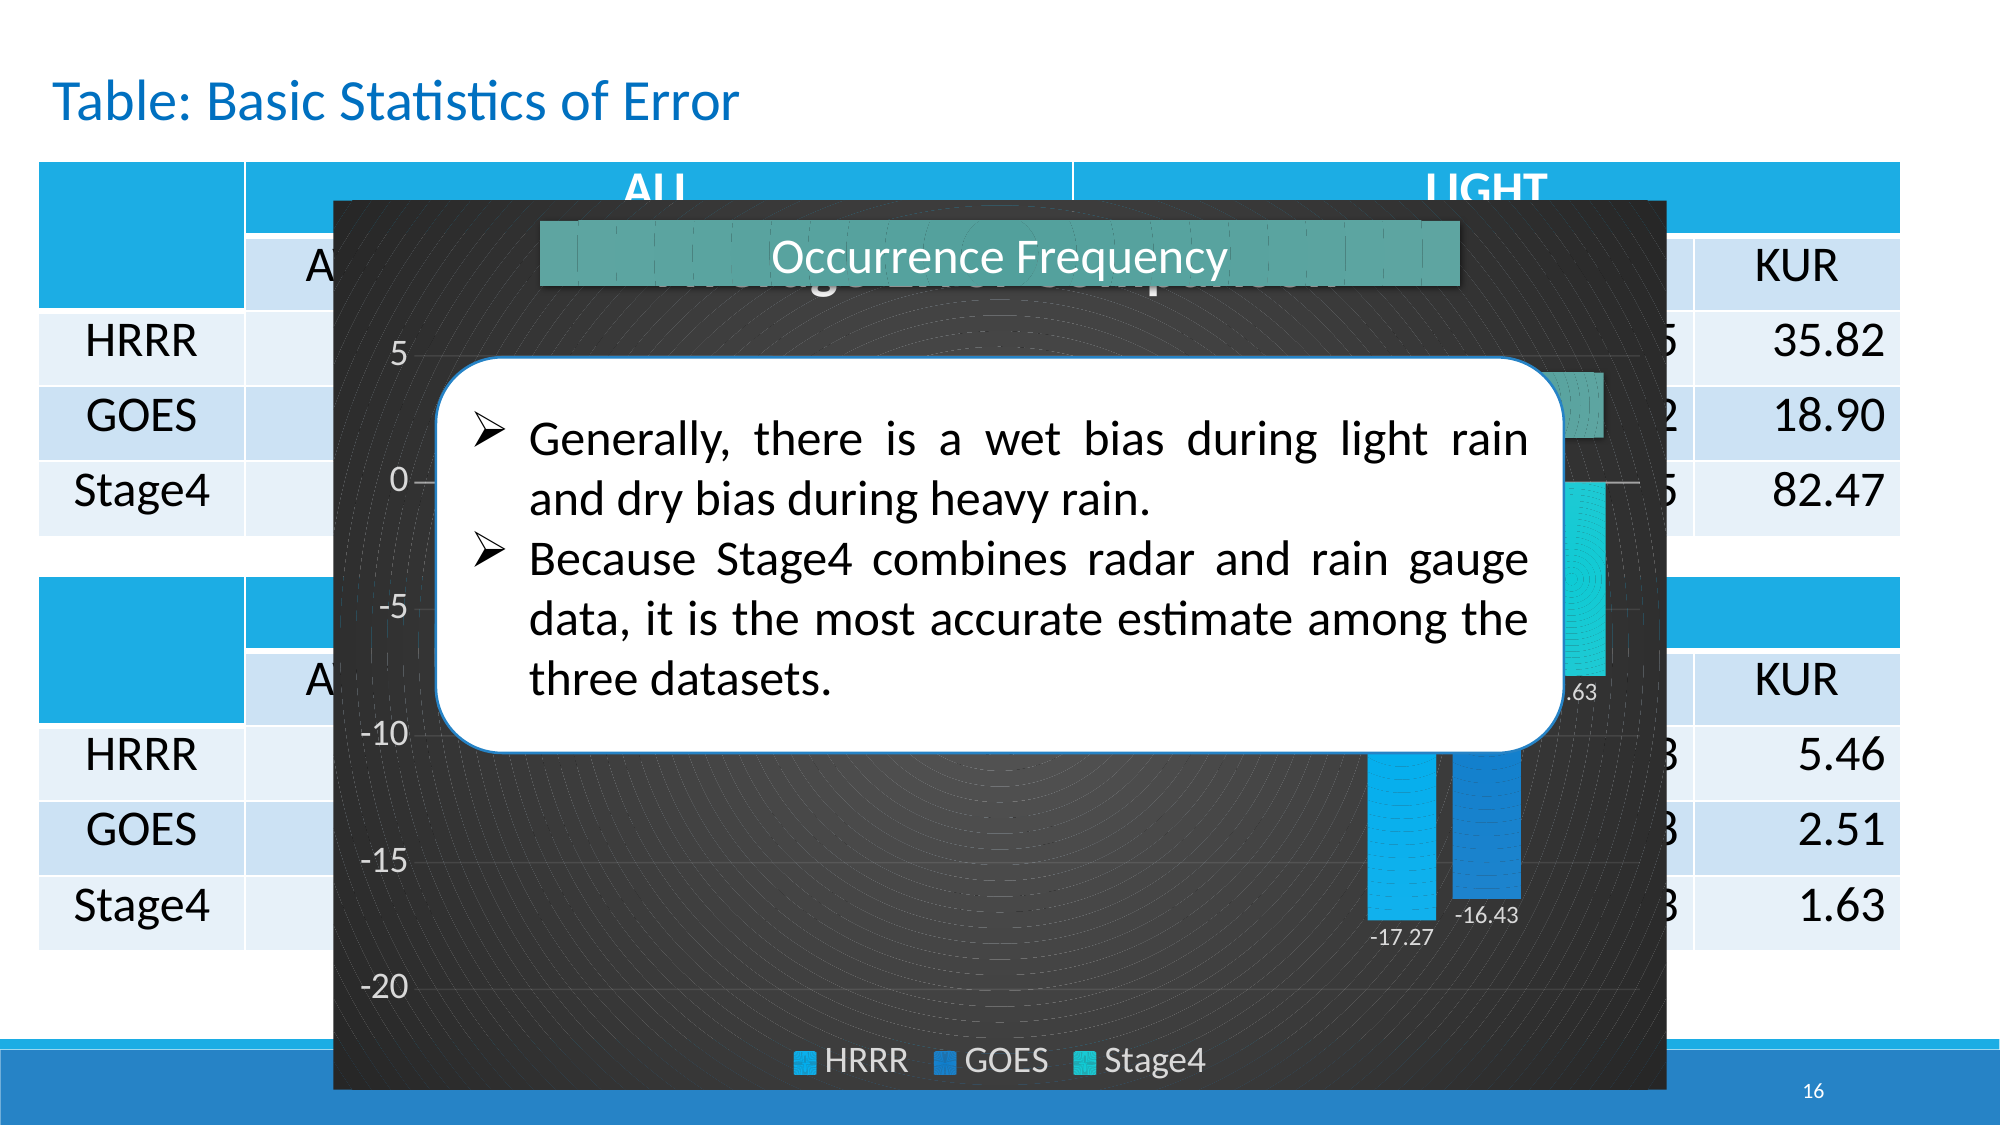

Table: Basic Statistics of Error
|  | ALL |  |  |  | LIGHT |  |  |  |
| --- | --- | --- | --- | --- | --- | --- | --- | --- |
|  | AVG | VAR | SKW | KUR | AVG | VAR | SKW | KUR |
| HRRR | 0.09 | 3.64 | -25.30 | 9811 | 1.16 | 56.43 | 5.05 | 35.82 |
| GOES | 0.14 | 3.46 | -53.91 | 12770 | 0.55 | 25.85 | 3.72 | 18.90 |
| Stage4 | 0.07 | 1.62 | -123.28 | 47910 | 1.12 | 18.39 | 6.75 | 82.47 |

### Chart: Average Error Comparison

| Category | HRRR | GOES | Stage4 |
|---|---|---|---|
| NO-RAIN | 0.1 | 0.16 | 0.07 |
| LIGHT | 1.16 | 0.55 | 1.12 |
| MEDIUM | -2.96 | -3.43 | -0.45 |
| HEAVY | -17.27 | -16.43 | -7.63 |
Occurrence Frequency
Generally, there is a wet bias during light rain and dry bias during heavy rain.
Because Stage4 combines radar and rain gauge data, it is the most accurate estimate among the three datasets.
5272
892
1630877
13551
|  | MEDIUM |  |  |  | HEAVY |  |  |  |
| --- | --- | --- | --- | --- | --- | --- | --- | --- |
|  | AVG | VAR | SKW | KUR | AVG | VAR | SKW | KUR |
| HRRR | -2.96 | 93.95 | 3.17 | 14.03 | -17.27 | 184.74 | 1.43 | 5.46 |
| GOES | -3.43 | 44.67 | 2.12 | 7.52 | -16.43 | 114.88 | 0.38 | 2.51 |
| Stage4 | -0.45 | 29.10 | 2.69 | 15.47 | -7.63 | 101.87 | 0.13 | 1.63 |
16